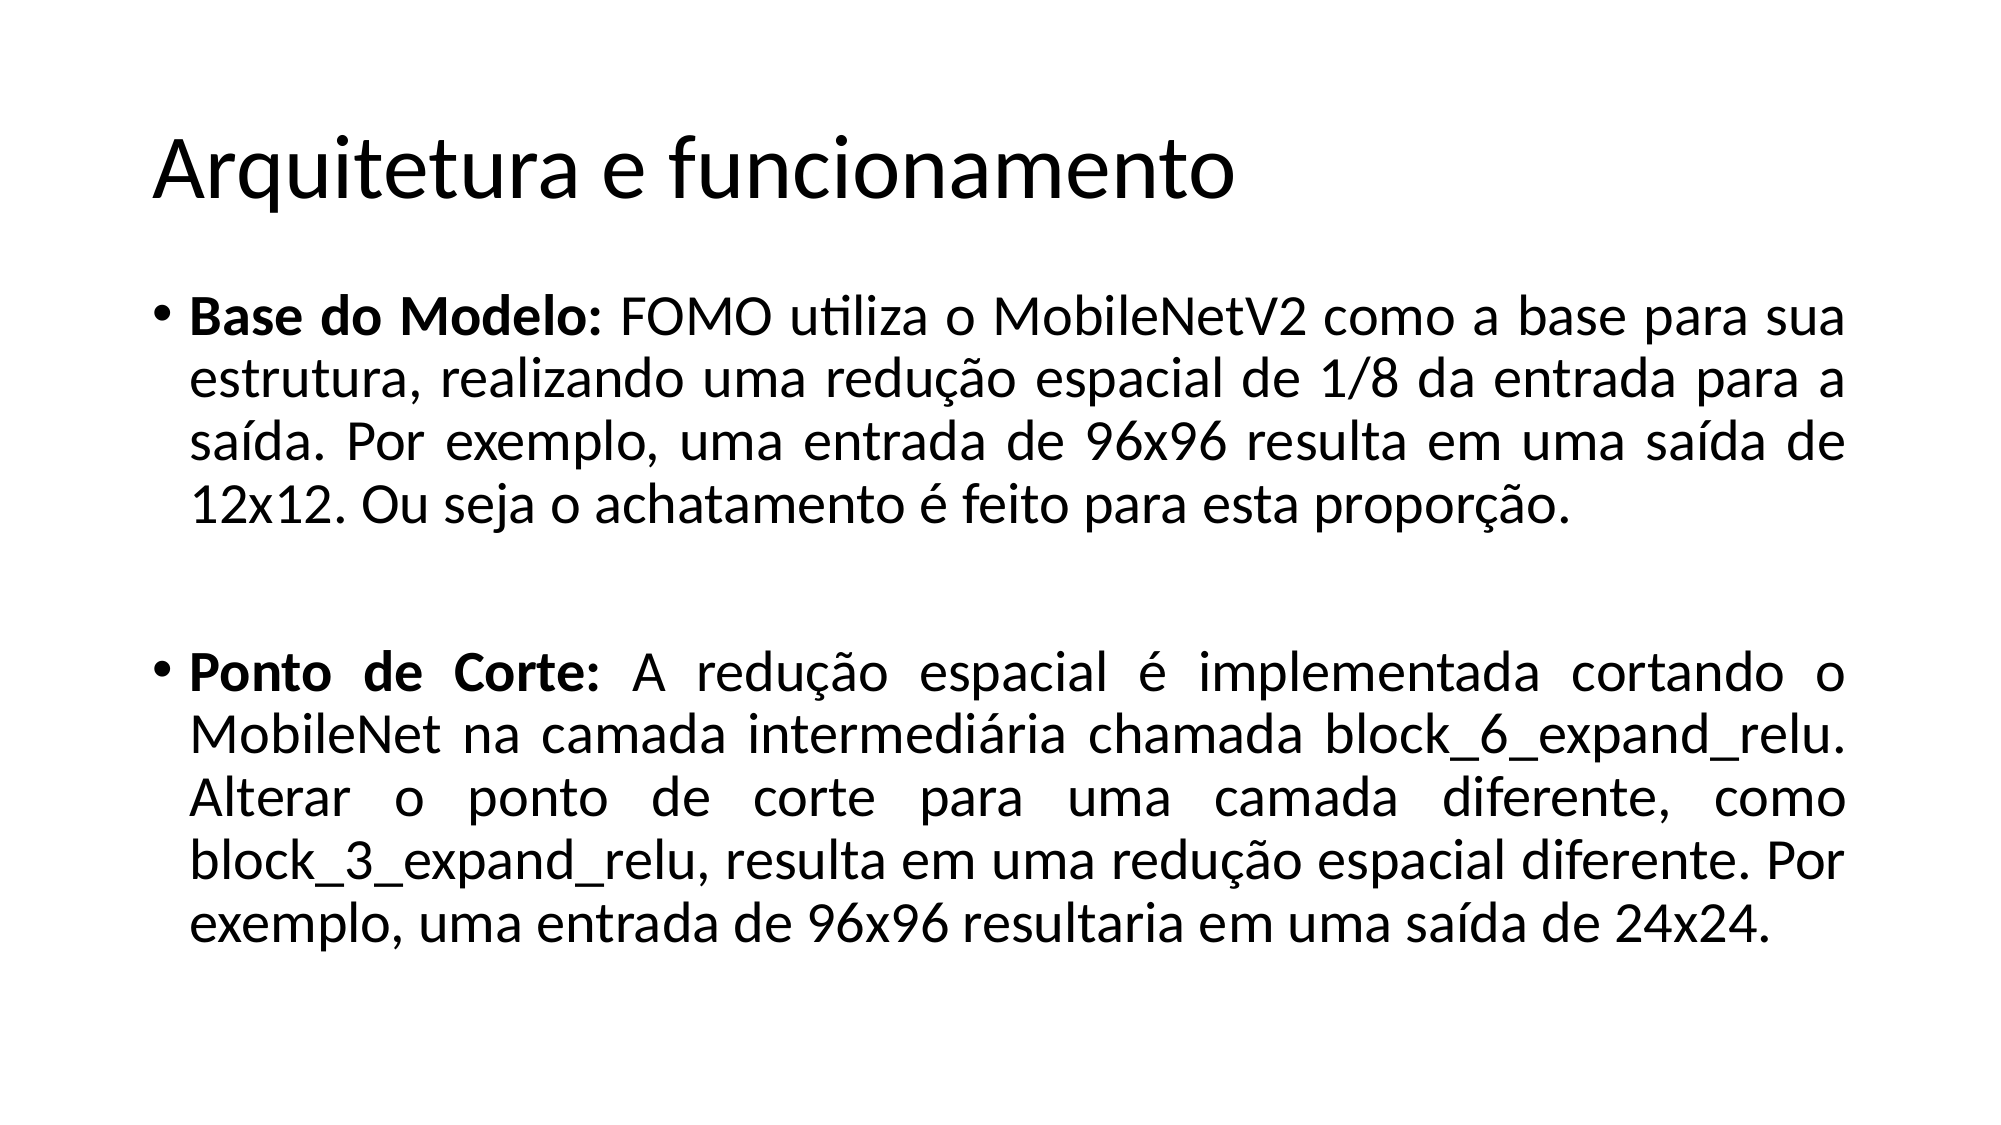

# Arquitetura e funcionamento
Base do Modelo: FOMO utiliza o MobileNetV2 como a base para sua estrutura, realizando uma redução espacial de 1/8 da entrada para a saída. Por exemplo, uma entrada de 96x96 resulta em uma saída de 12x12. Ou seja o achatamento é feito para esta proporção.

Ponto de Corte: A redução espacial é implementada cortando o MobileNet na camada intermediária chamada block_6_expand_relu. Alterar o ponto de corte para uma camada diferente, como block_3_expand_relu, resulta em uma redução espacial diferente. Por exemplo, uma entrada de 96x96 resultaria em uma saída de 24x24.